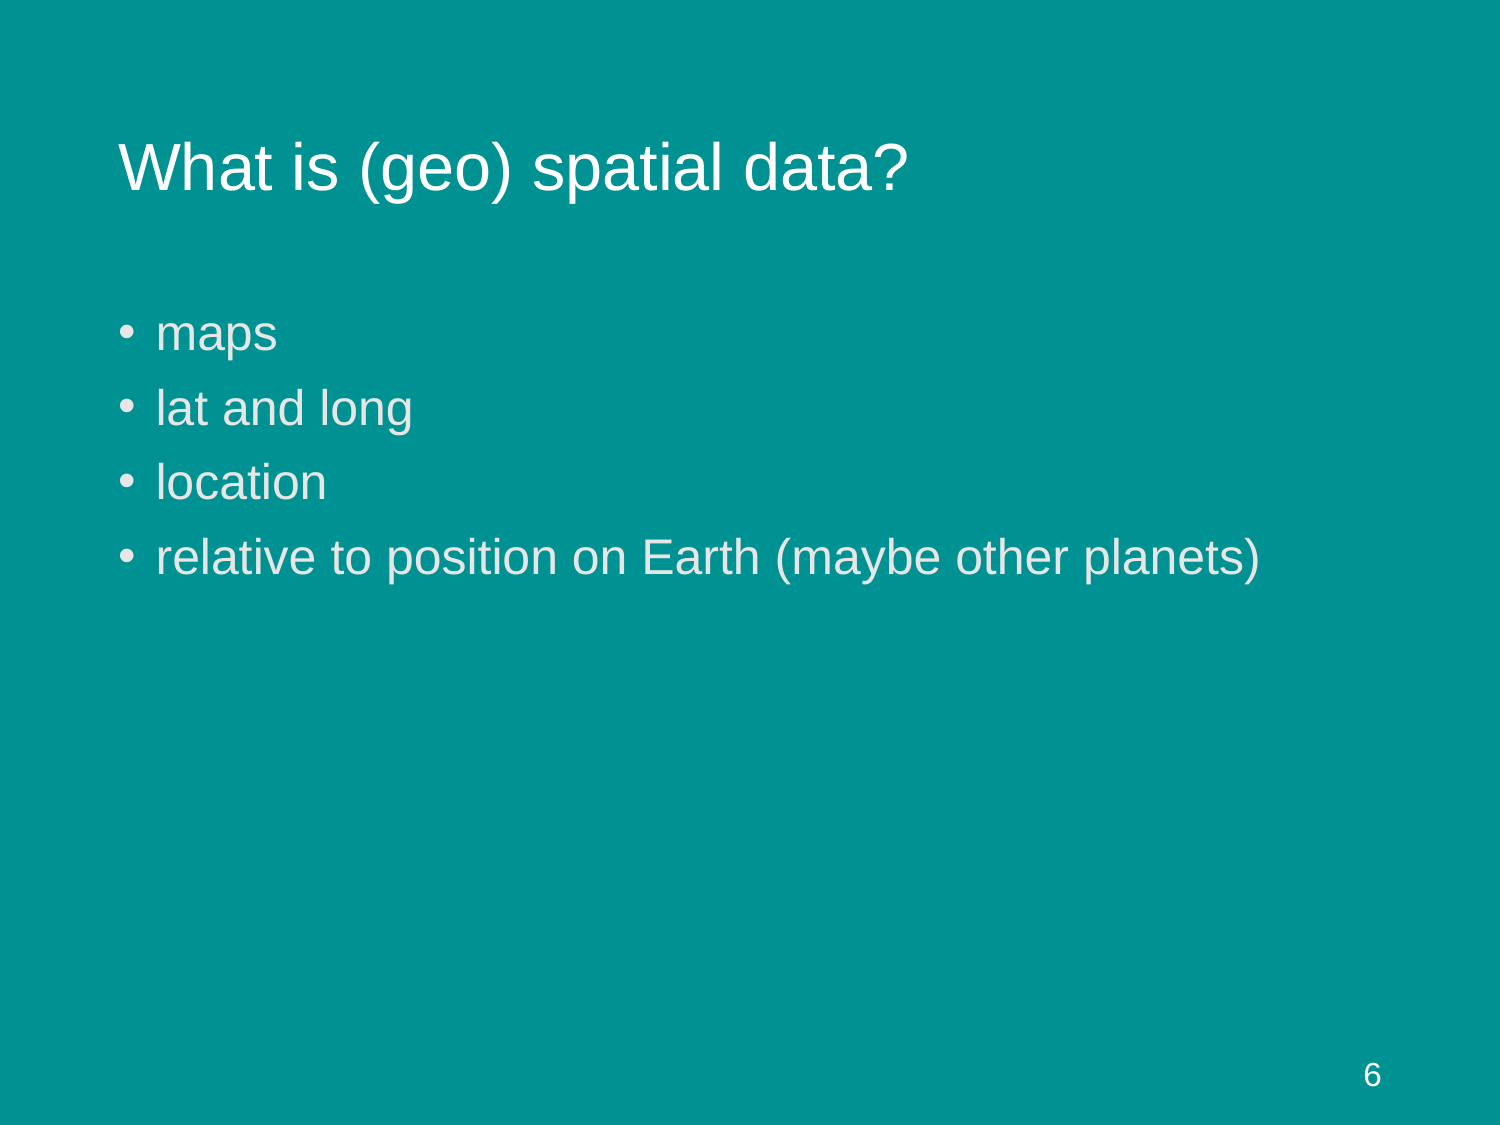

# What is (geo) spatial data?
maps
lat and long
location
relative to position on Earth (maybe other planets)

6